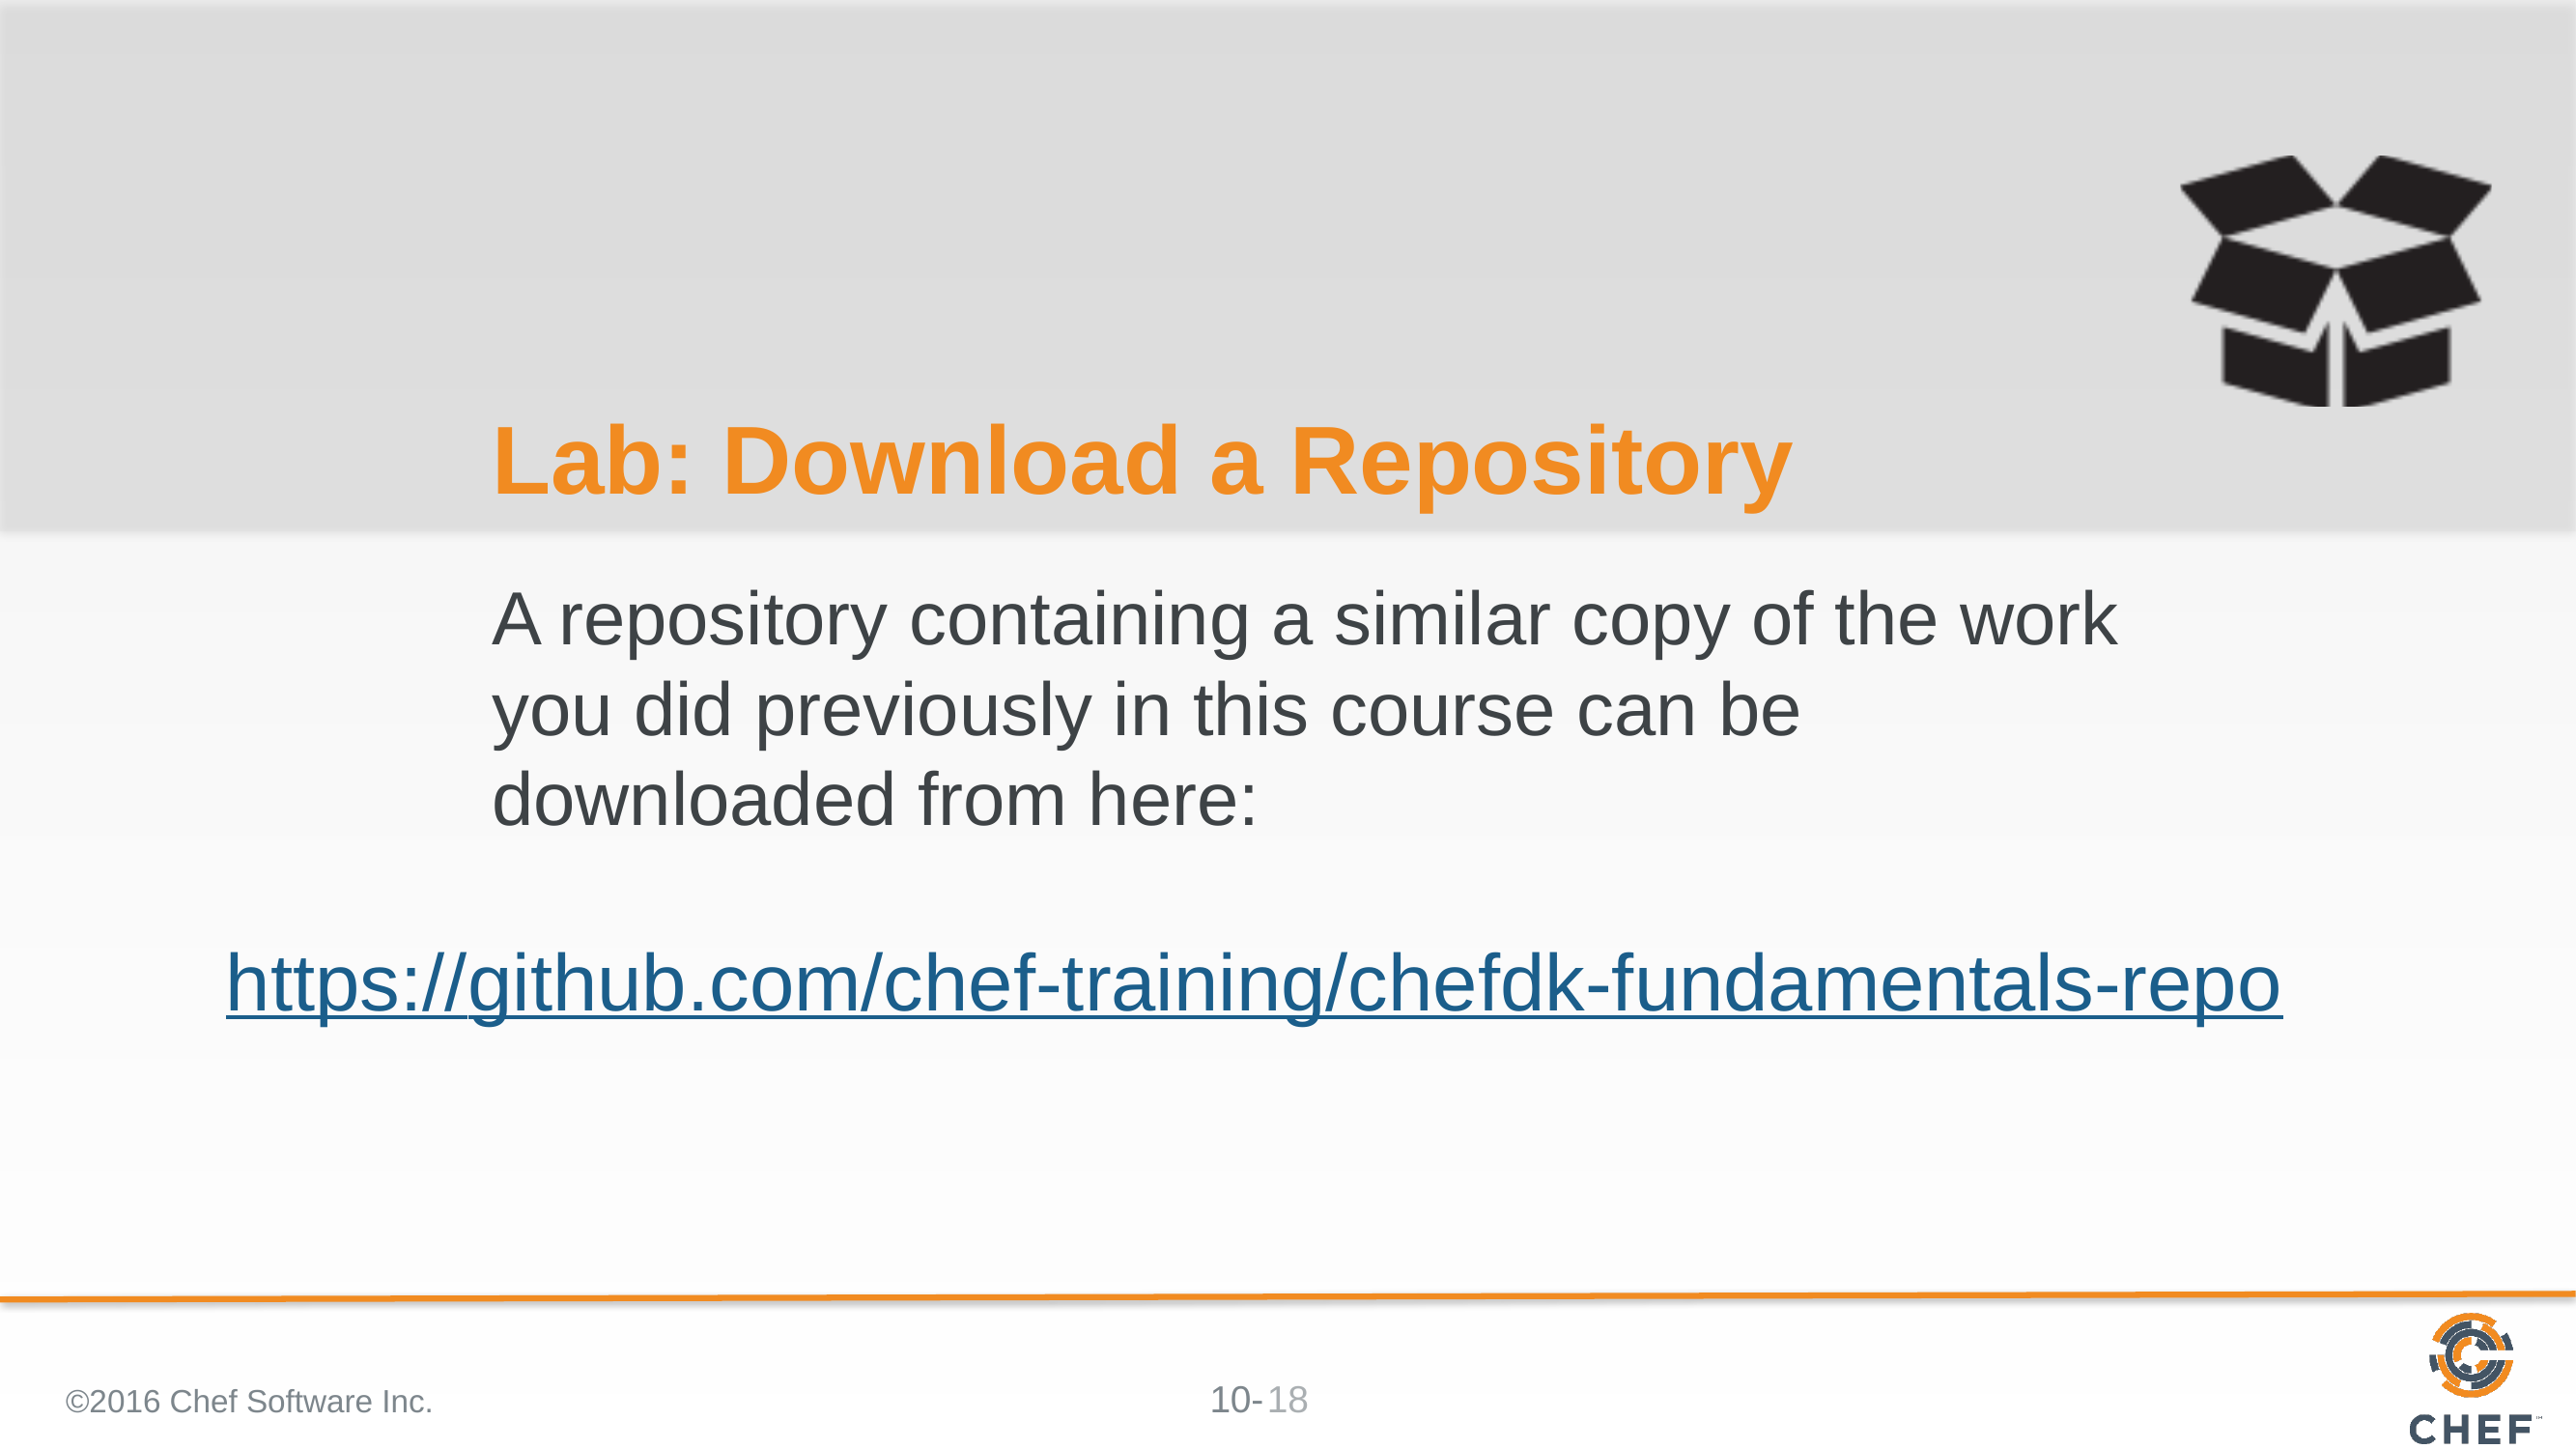

This process is too messy
# Lab: Download a Repository
A repository containing a similar copy of the work you did previously in this course can be downloaded from here:
https://github.com/chef-training/chefdk-fundamentals-repo

©2016 Chef Software Inc.
18